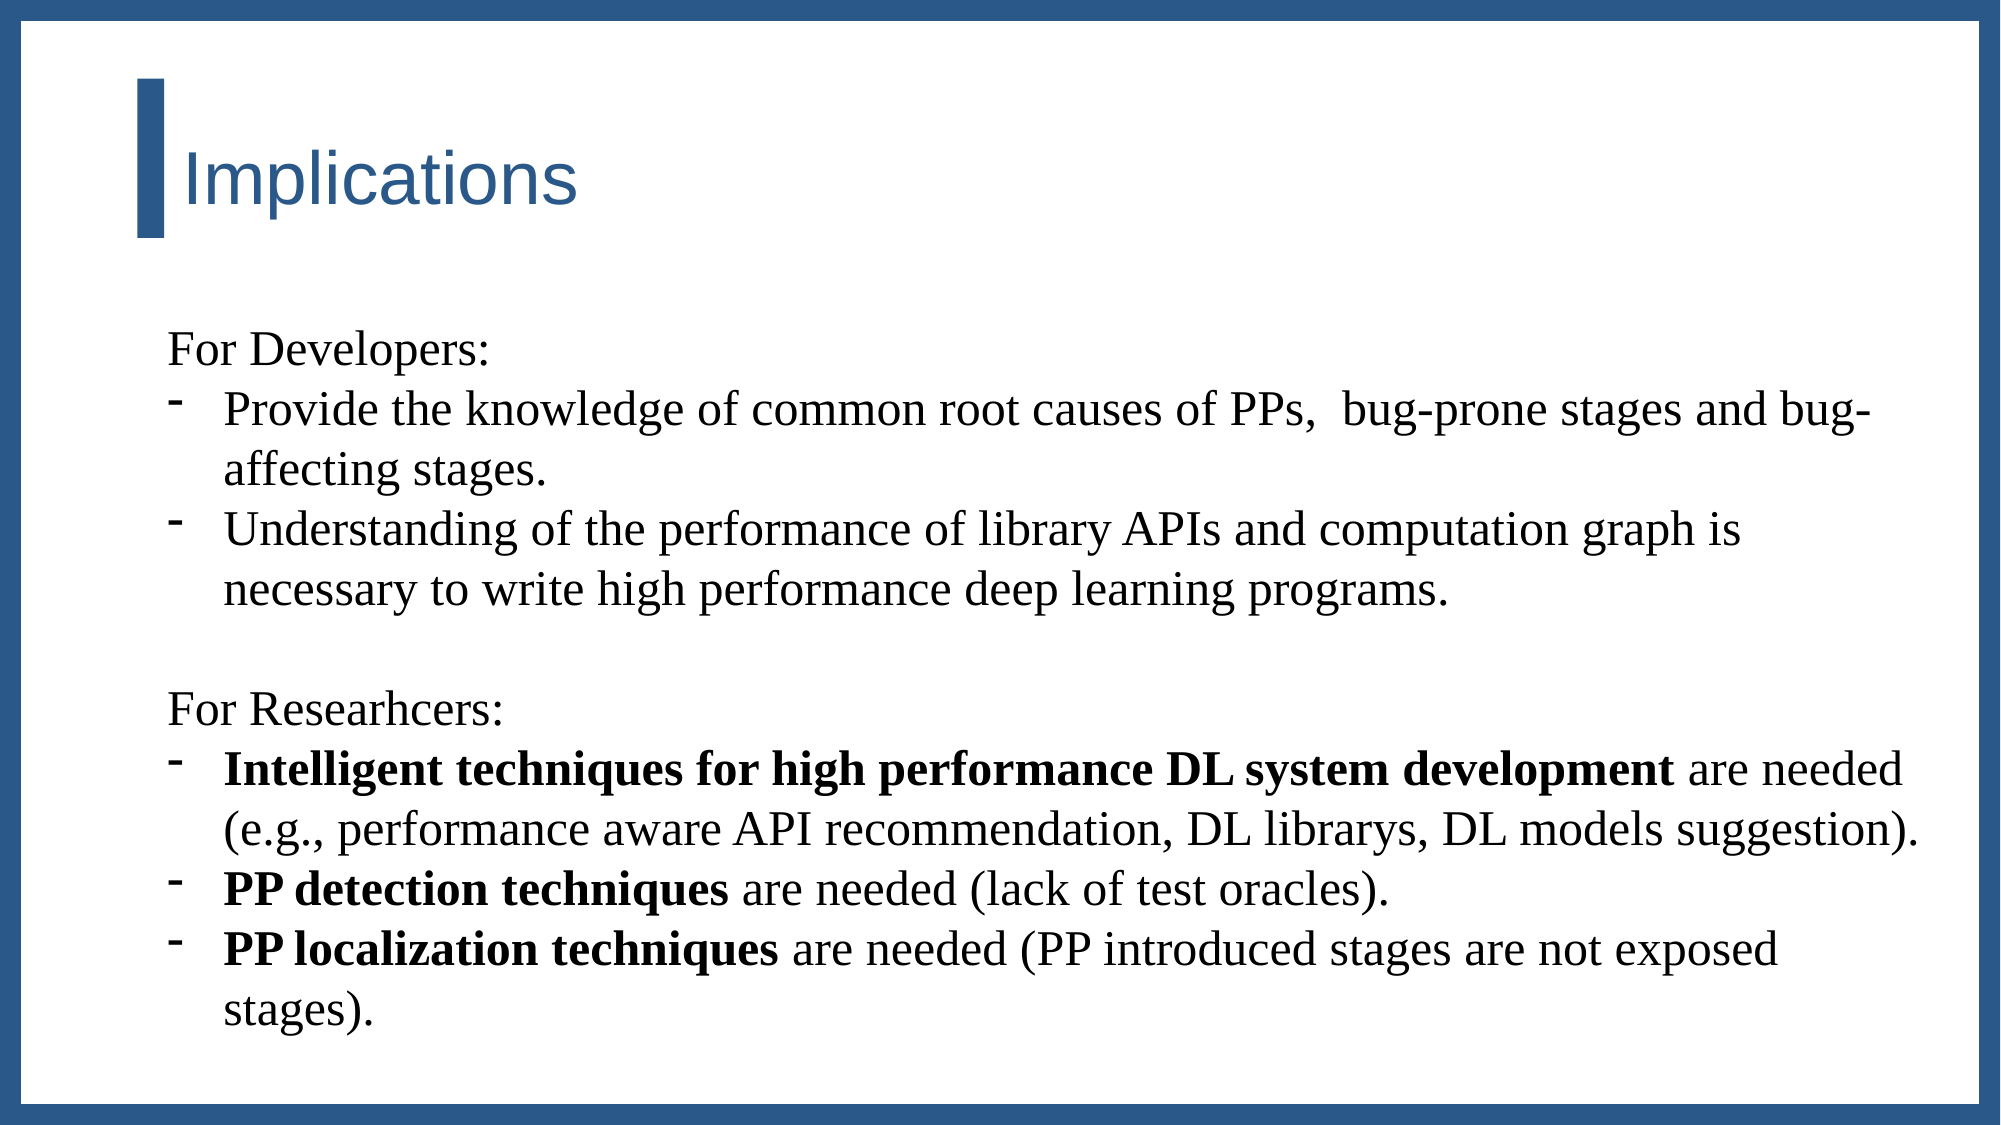

# Implications
For Developers:
Provide the knowledge of common root causes of PPs,  bug-prone stages and bug-affecting stages.
Understanding of the performance of library APIs and computation graph is necessary to write high performance deep learning programs.

For Researhcers:
﻿Intelligent techniques for high performance DL system development are needed (e.g., performance aware API recommendation, DL librarys, DL models suggestion).
﻿PP detection techniques are needed (lack of test oracles).
﻿PP localization techniques are needed (PP introduced stages are not exposed stages).